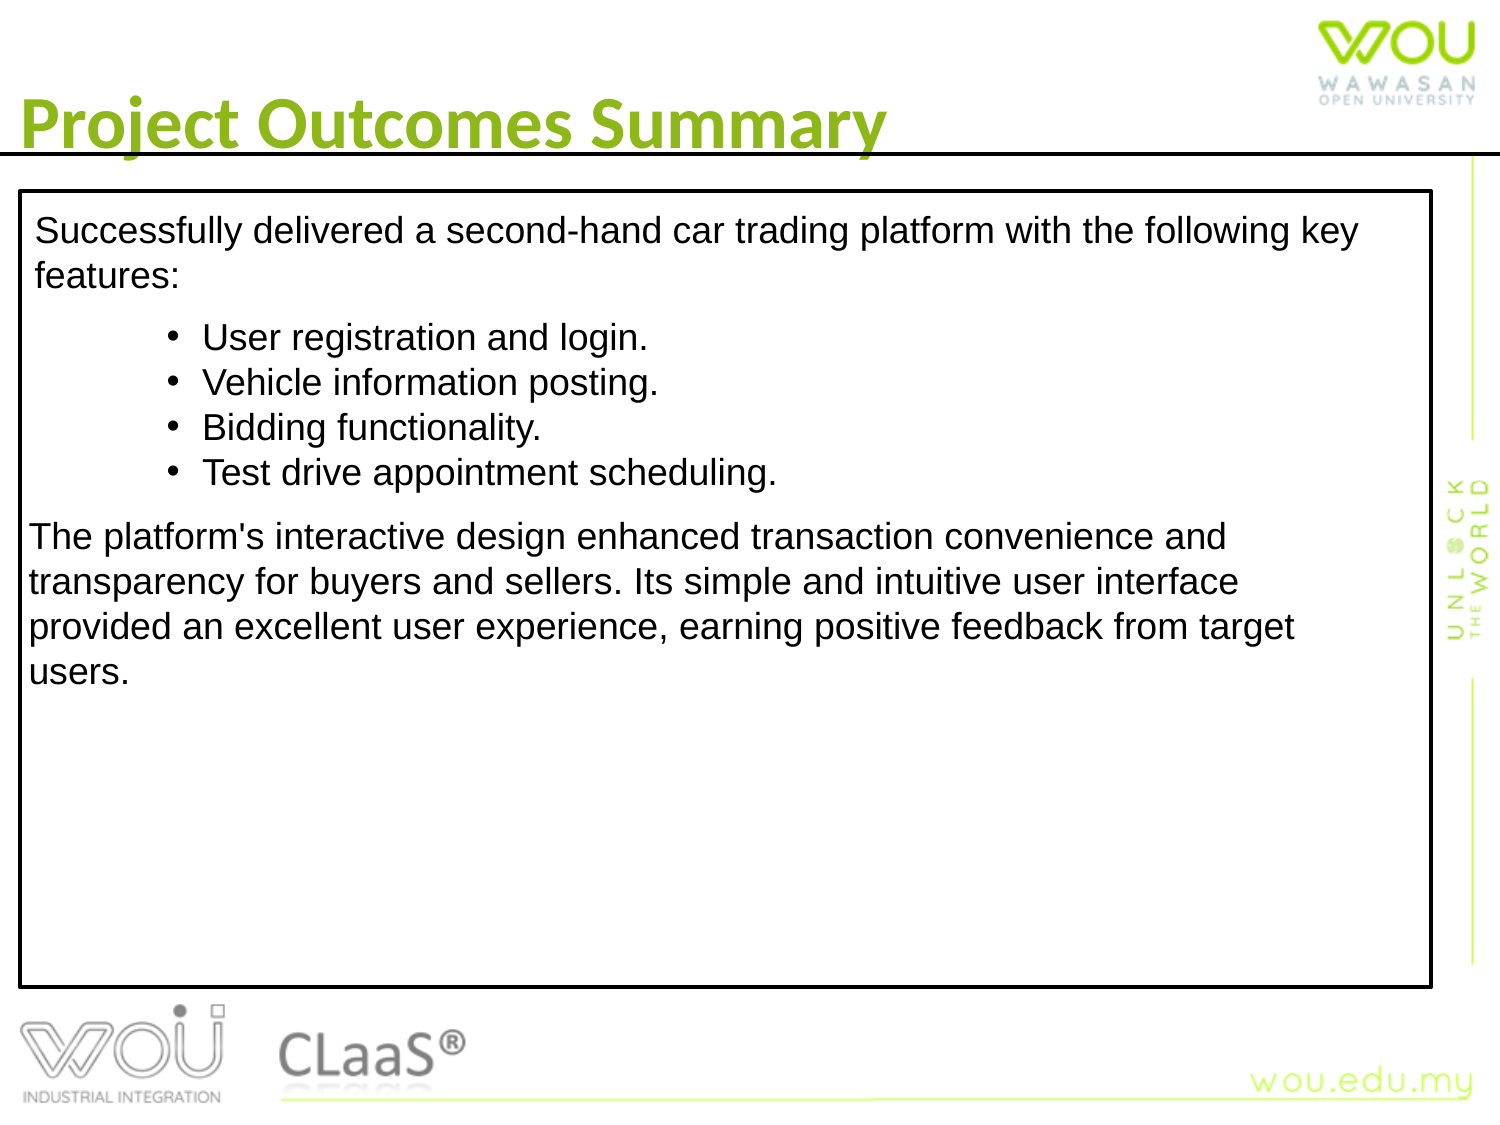

Project Outcomes Summary

Successfully delivered a second-hand car trading platform with the following key features:
User registration and login.
Vehicle information posting.
Bidding functionality.
Test drive appointment scheduling.
The platform's interactive design enhanced transaction convenience and transparency for buyers and sellers. Its simple and intuitive user interface provided an excellent user experience, earning positive feedback from target users.